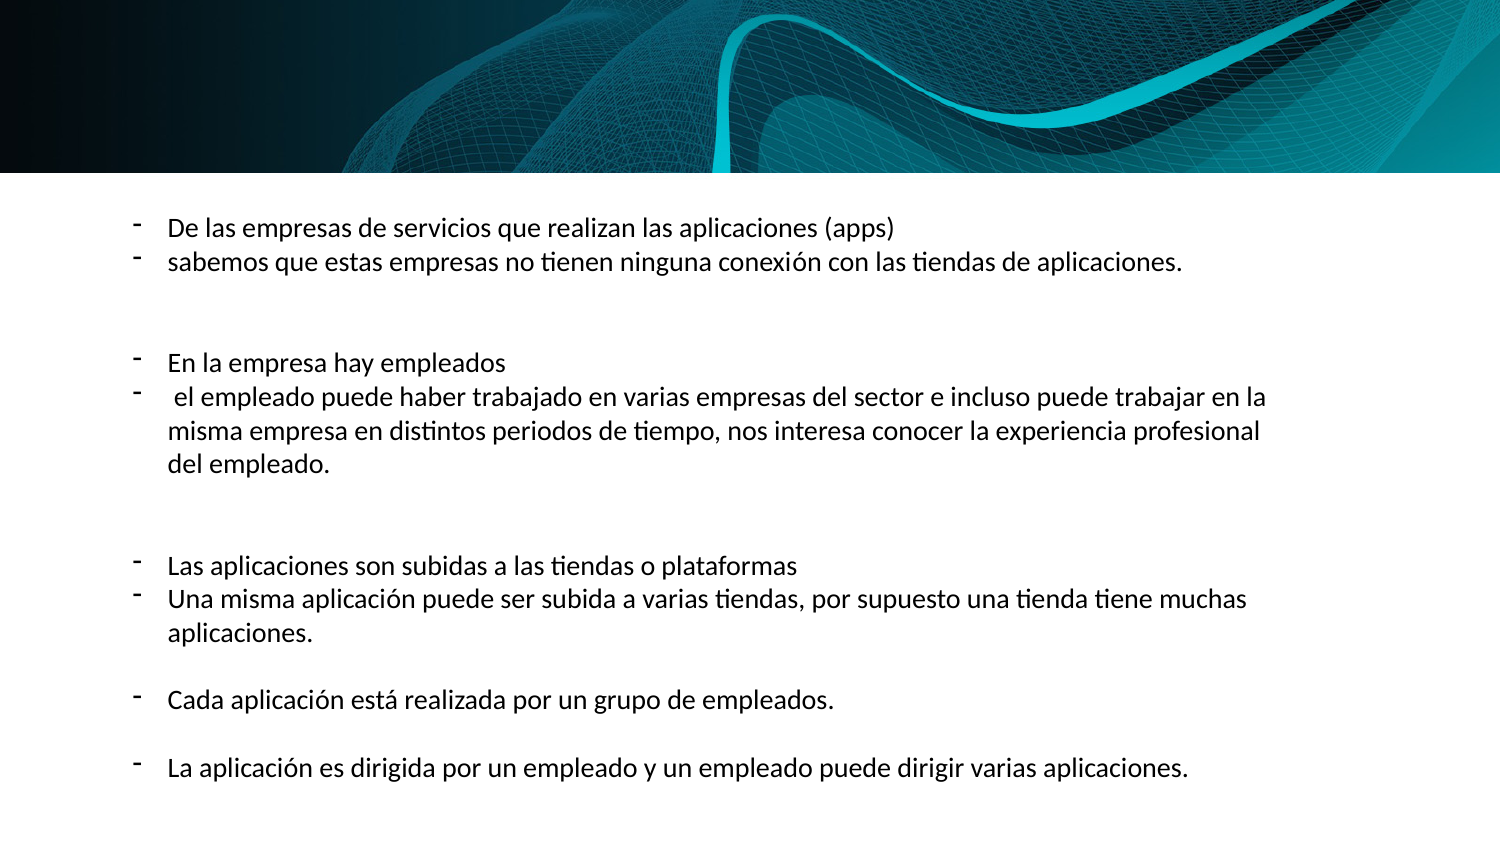

De las empresas de servicios que realizan las aplicaciones (apps)
sabemos que estas empresas no tienen ninguna conexión con las tiendas de aplicaciones.

En la empresa hay empleados
 el empleado puede haber trabajado en varias empresas del sector e incluso puede trabajar en la misma empresa en distintos periodos de tiempo, nos interesa conocer la experiencia profesional del empleado.

Las aplicaciones son subidas a las tiendas o plataformas
Una misma aplicación puede ser subida a varias tiendas, por supuesto una tienda tiene muchas aplicaciones.

Cada aplicación está realizada por un grupo de empleados.

La aplicación es dirigida por un empleado y un empleado puede dirigir varias aplicaciones.